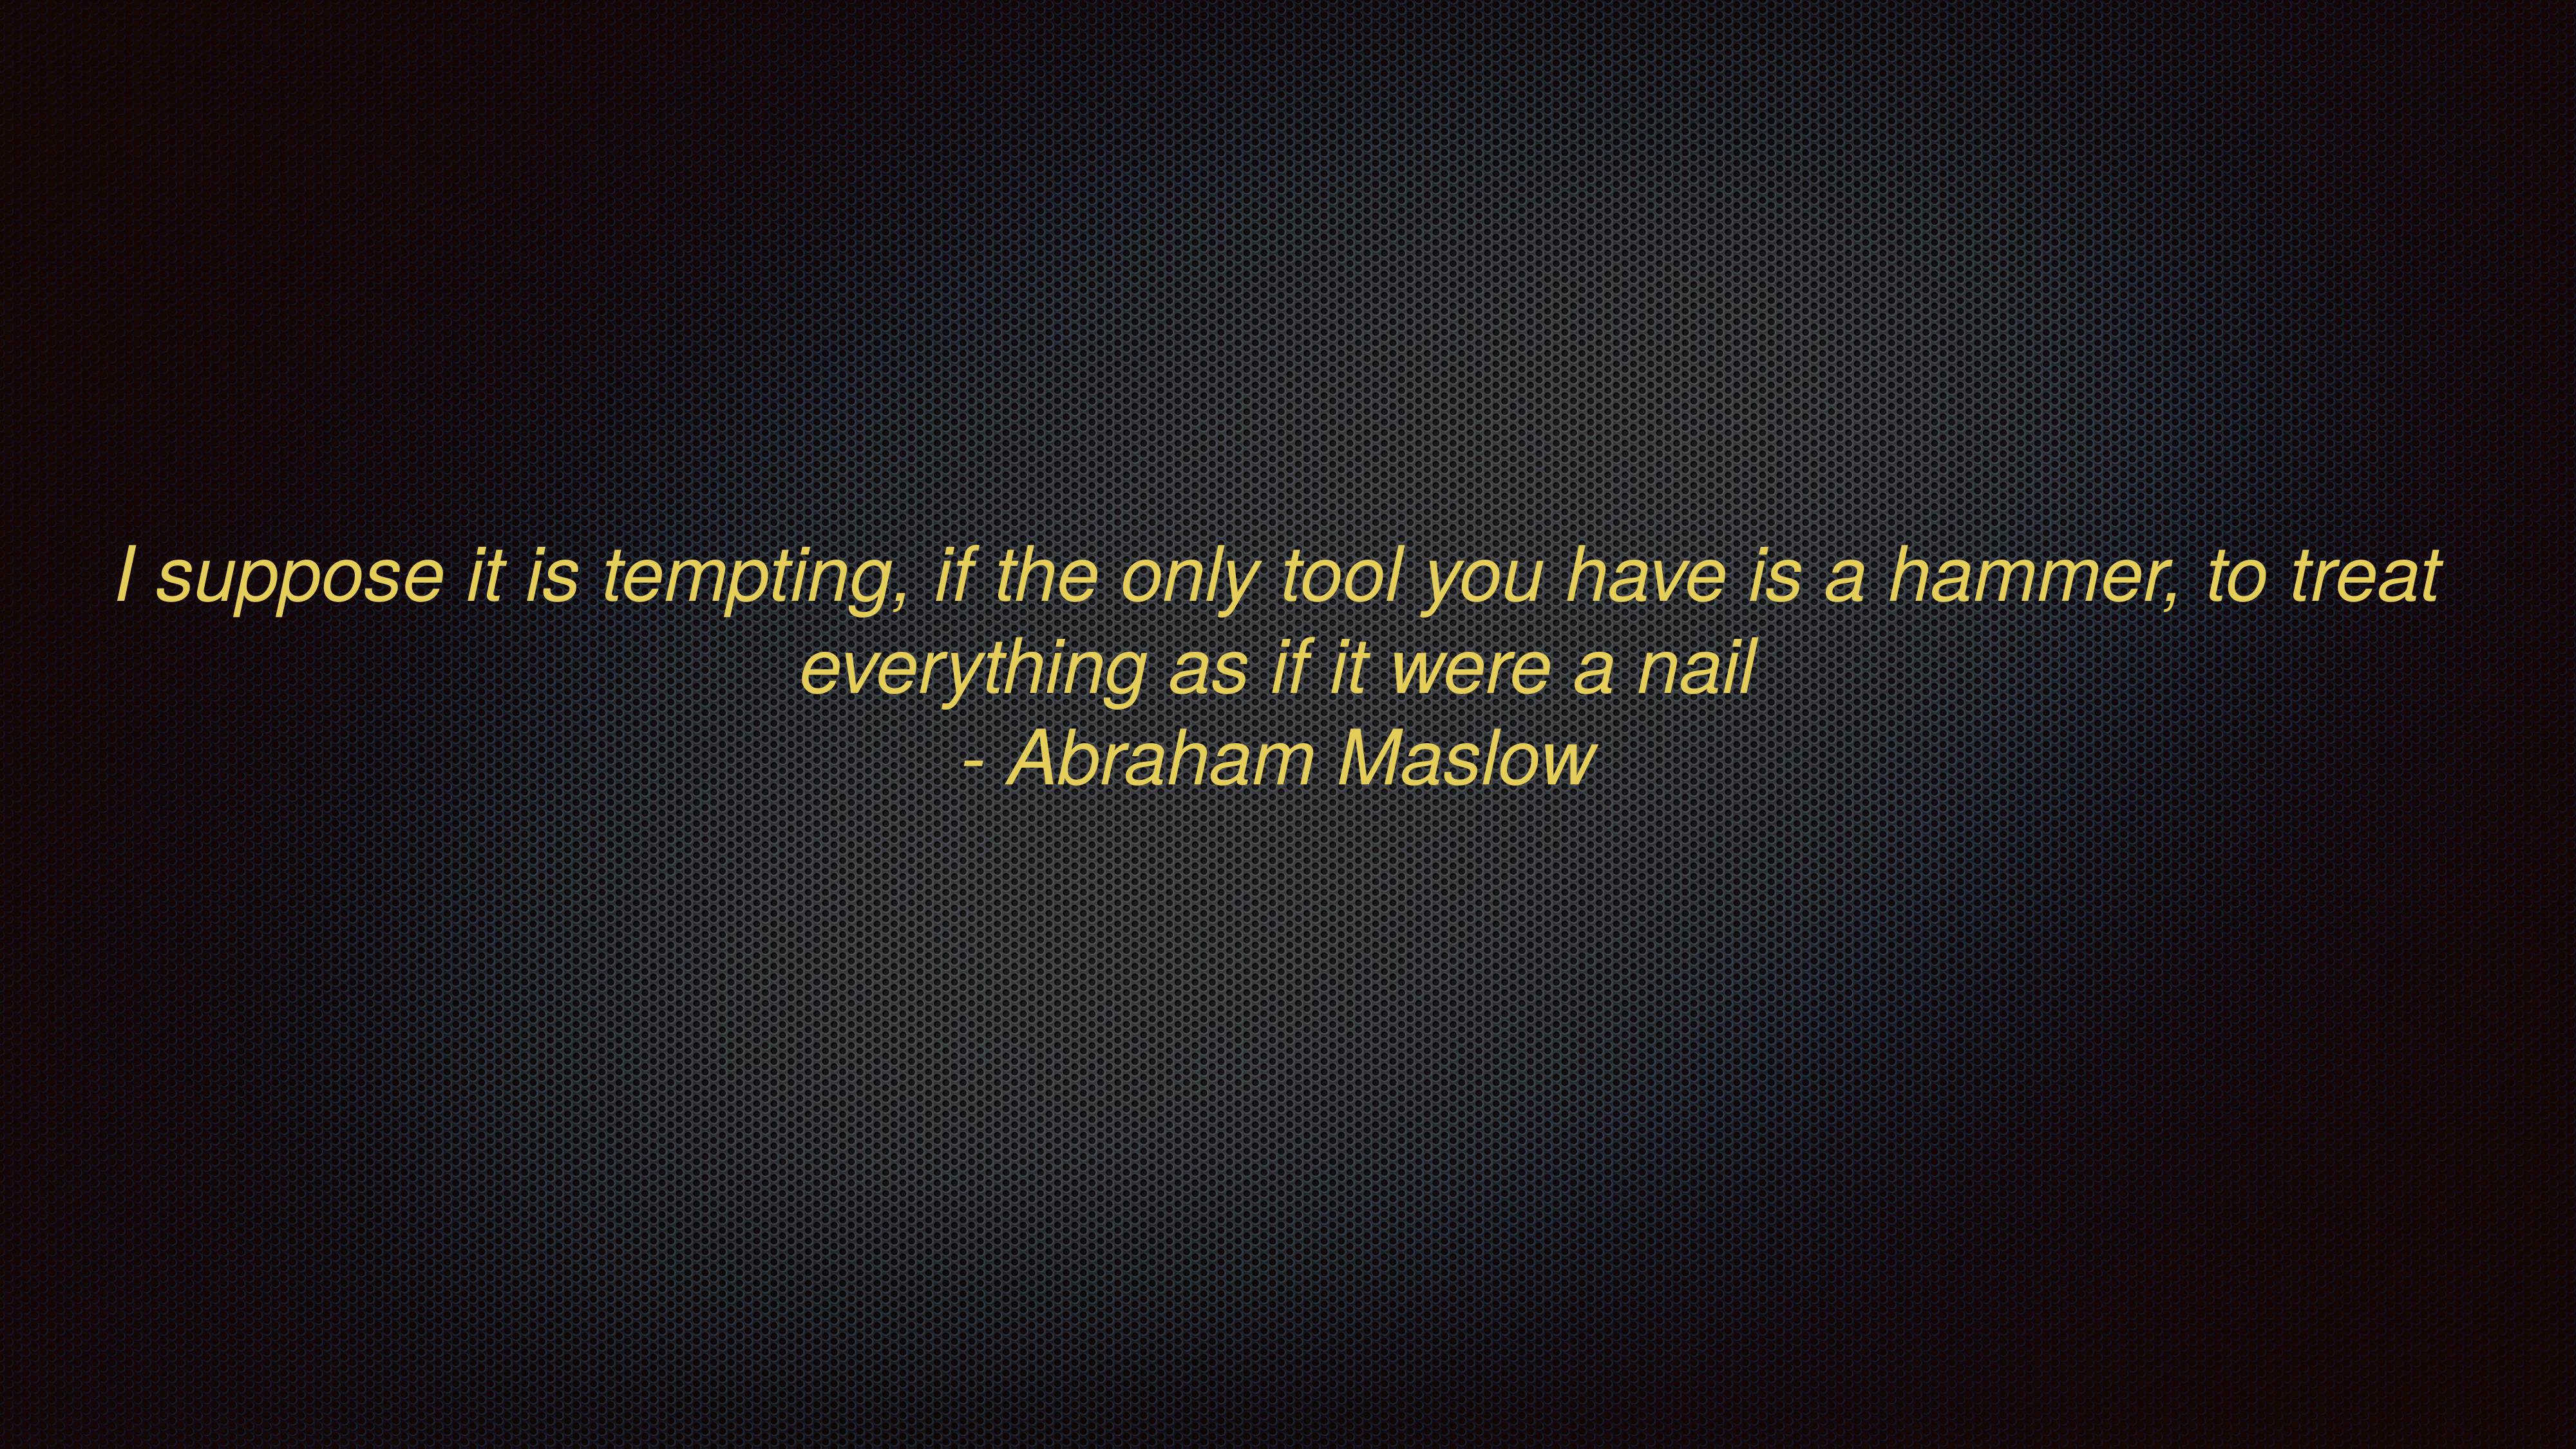

I suppose it is tempting, if the only tool you have is a hammer, to treat everything as if it were a nail
- Abraham Maslow